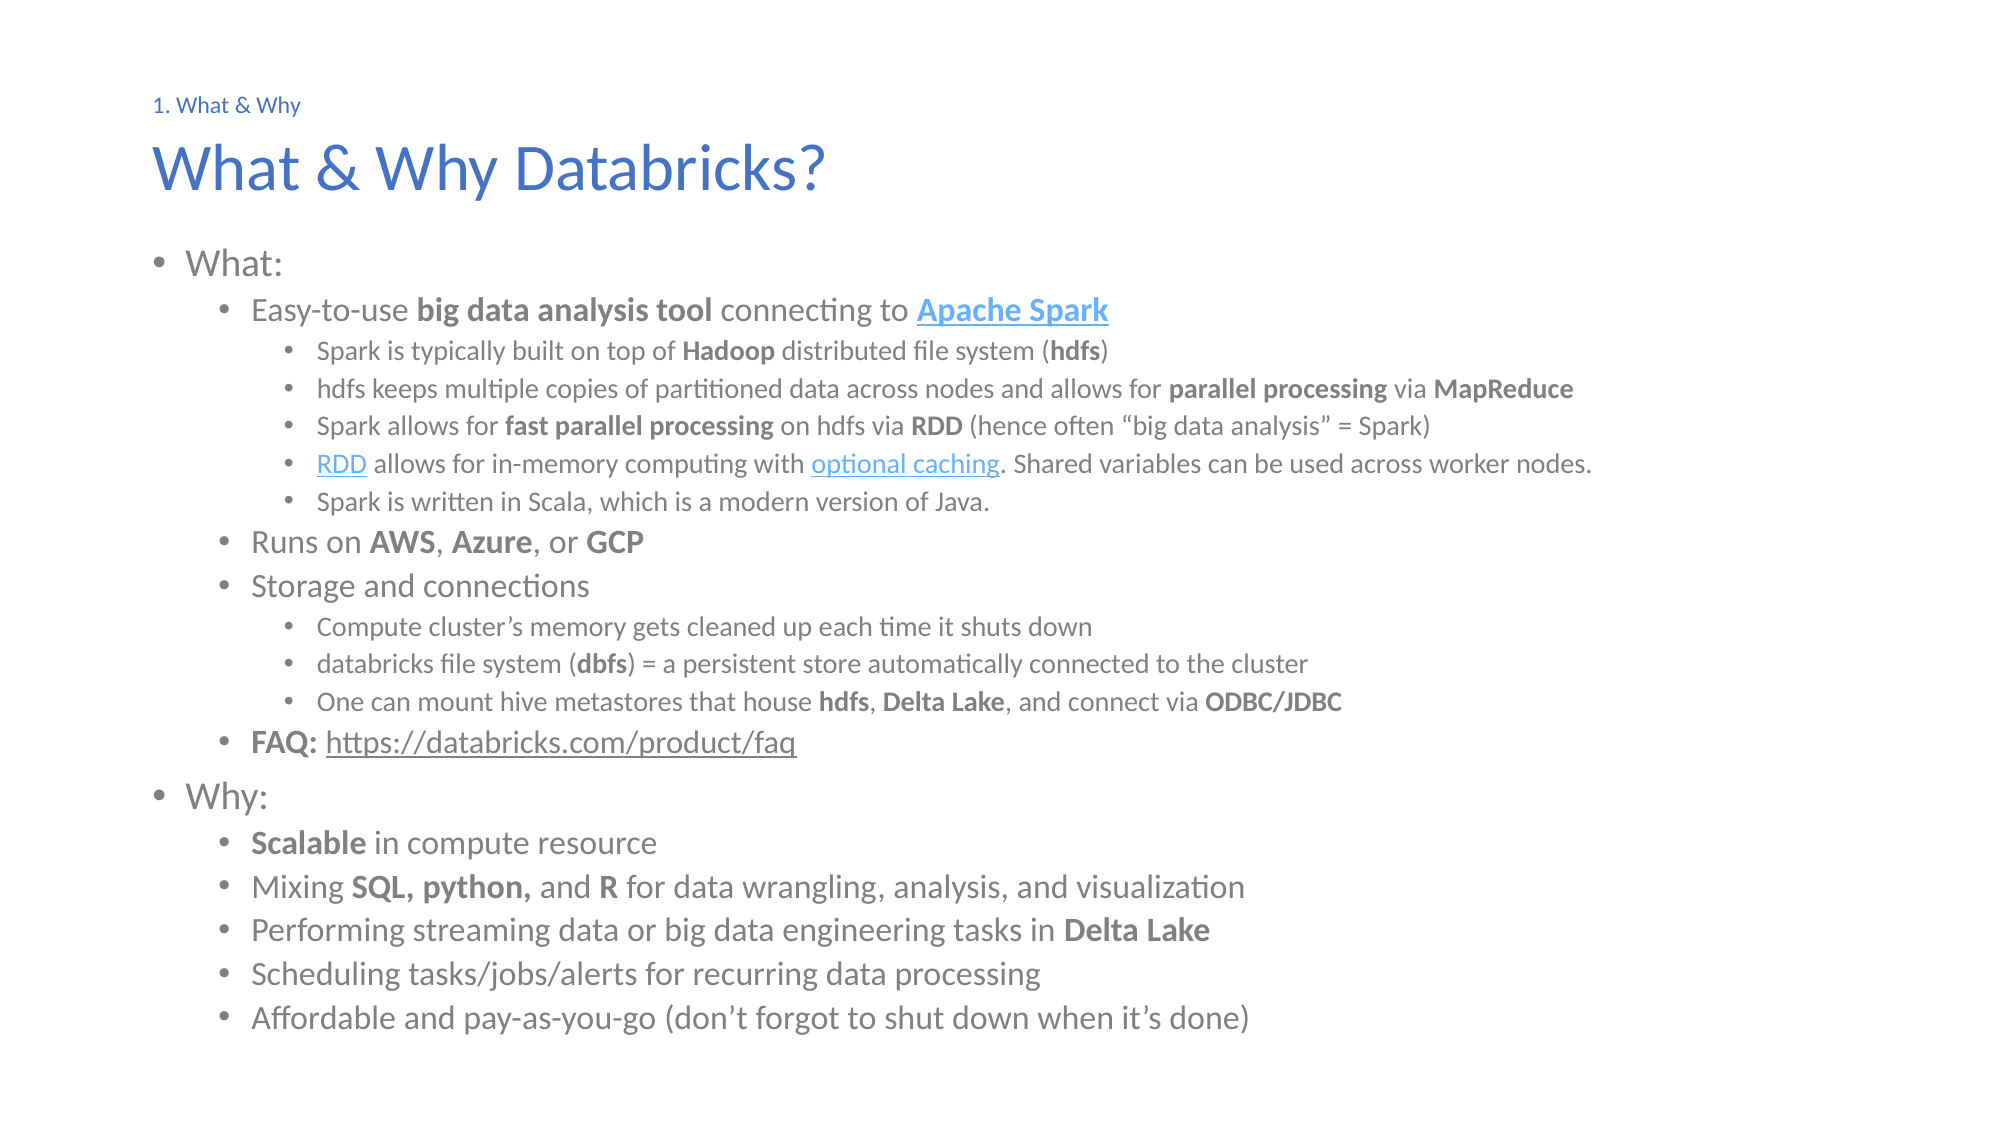

# What & Why Databricks?
1. What & Why
What:
Easy-to-use big data analysis tool connecting to Apache Spark
Spark is typically built on top of Hadoop distributed file system (hdfs)
hdfs keeps multiple copies of partitioned data across nodes and allows for parallel processing via MapReduce
Spark allows for fast parallel processing on hdfs via RDD (hence often “big data analysis” = Spark)
RDD allows for in-memory computing with optional caching. Shared variables can be used across worker nodes.
Spark is written in Scala, which is a modern version of Java.
Runs on AWS, Azure, or GCP
Storage and connections
Compute cluster’s memory gets cleaned up each time it shuts down
databricks file system (dbfs) = a persistent store automatically connected to the cluster
One can mount hive metastores that house hdfs, Delta Lake, and connect via ODBC/JDBC
FAQ: https://databricks.com/product/faq
Why:
Scalable in compute resource
Mixing SQL, python, and R for data wrangling, analysis, and visualization
Performing streaming data or big data engineering tasks in Delta Lake
Scheduling tasks/jobs/alerts for recurring data processing
Affordable and pay-as-you-go (don’t forgot to shut down when it’s done)